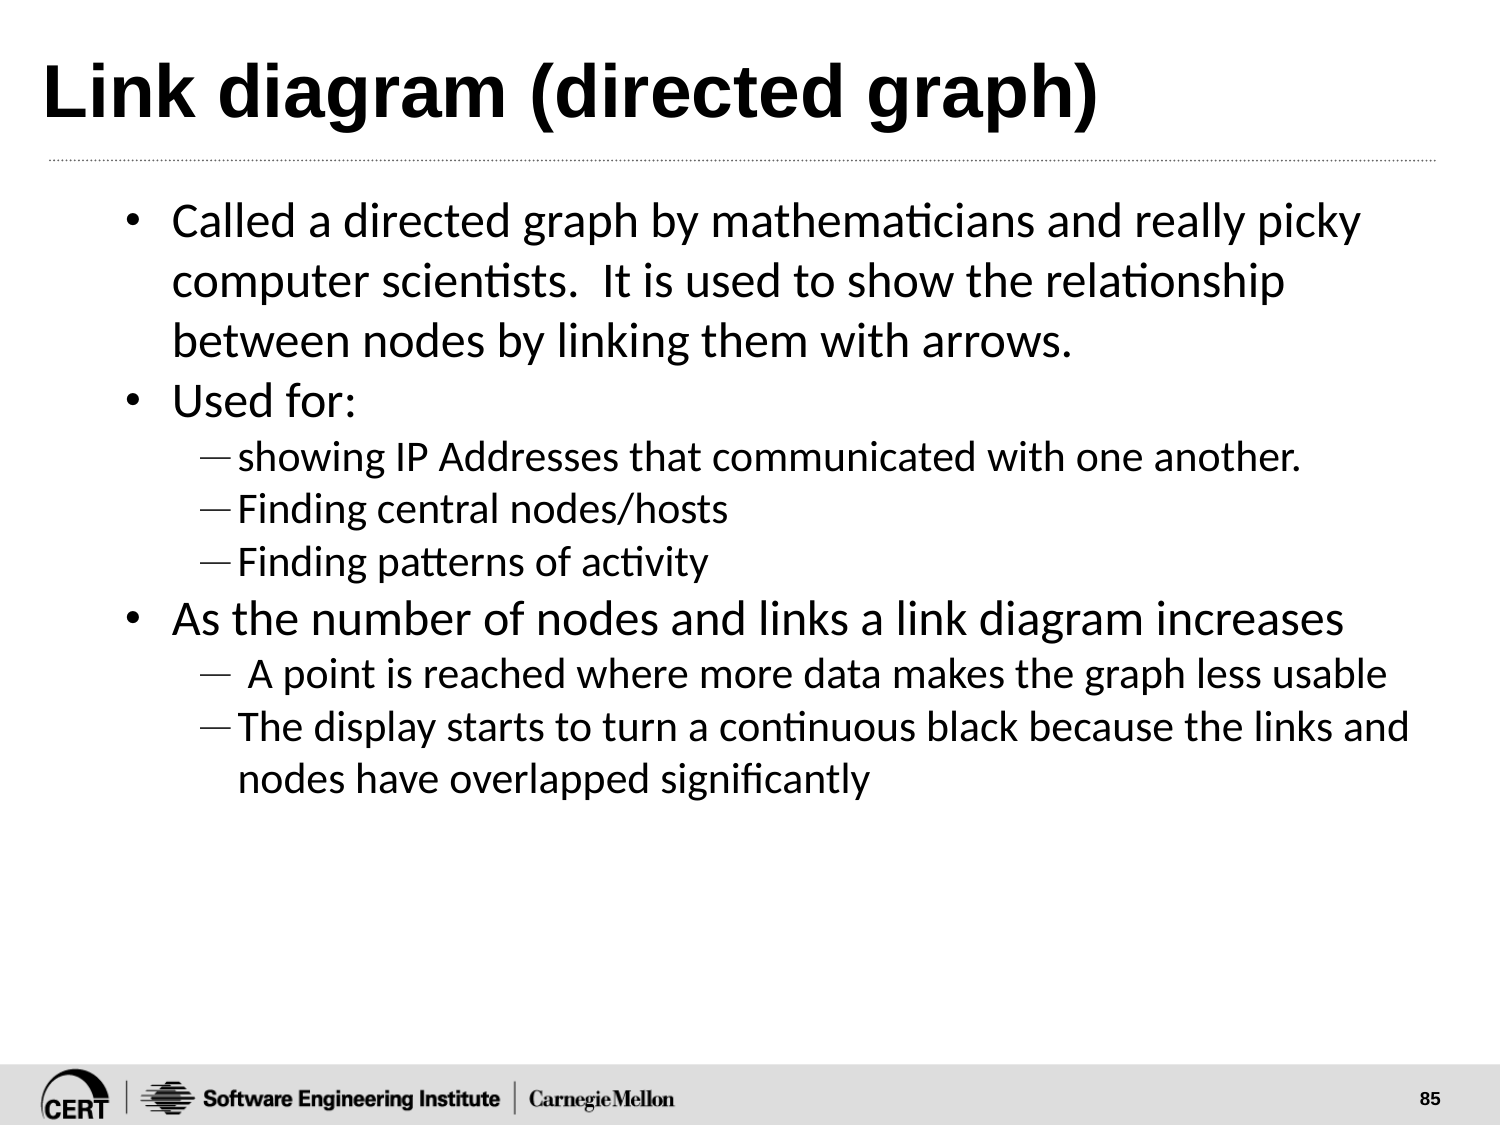

# Link diagram (directed graph)
Called a directed graph by mathematicians and really picky computer scientists.  It is used to show the relationship between nodes by linking them with arrows.
Used for:
showing IP Addresses that communicated with one another.
Finding central nodes/hosts
Finding patterns of activity
As the number of nodes and links a link diagram increases
 A point is reached where more data makes the graph less usable
The display starts to turn a continuous black because the links and nodes have overlapped significantly